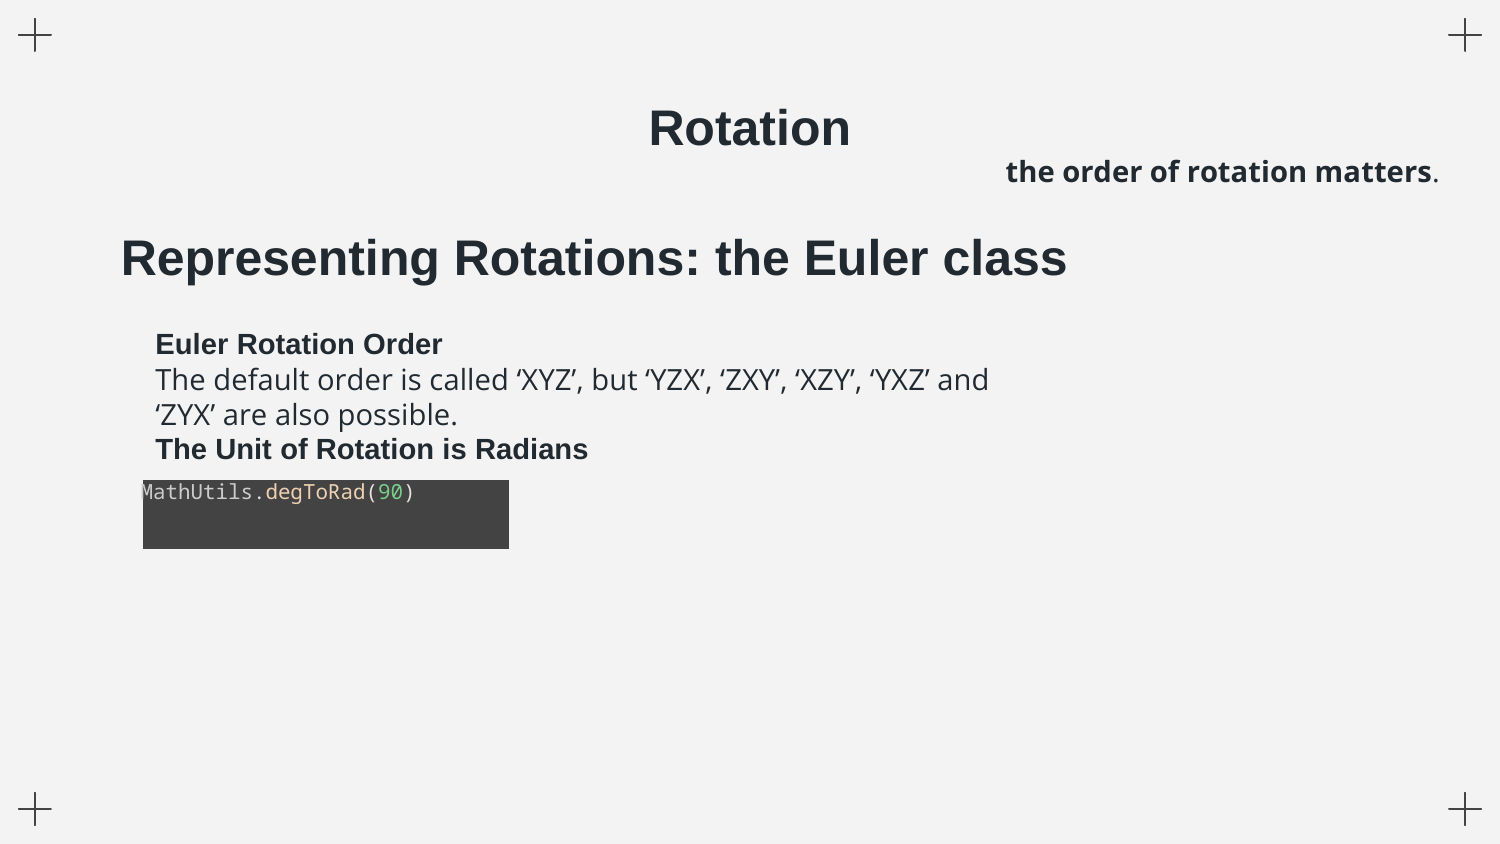

# Rotation
 the order of rotation matters.
Representing Rotations: the Euler class

Euler Rotation Order
The default order is called ‘XYZ’, but ‘YZX’, ‘ZXY’, ‘XZY’, ‘YXZ’ and ‘ZYX’ are also possible.
The Unit of Rotation is Radians

MathUtils.degToRad(90)